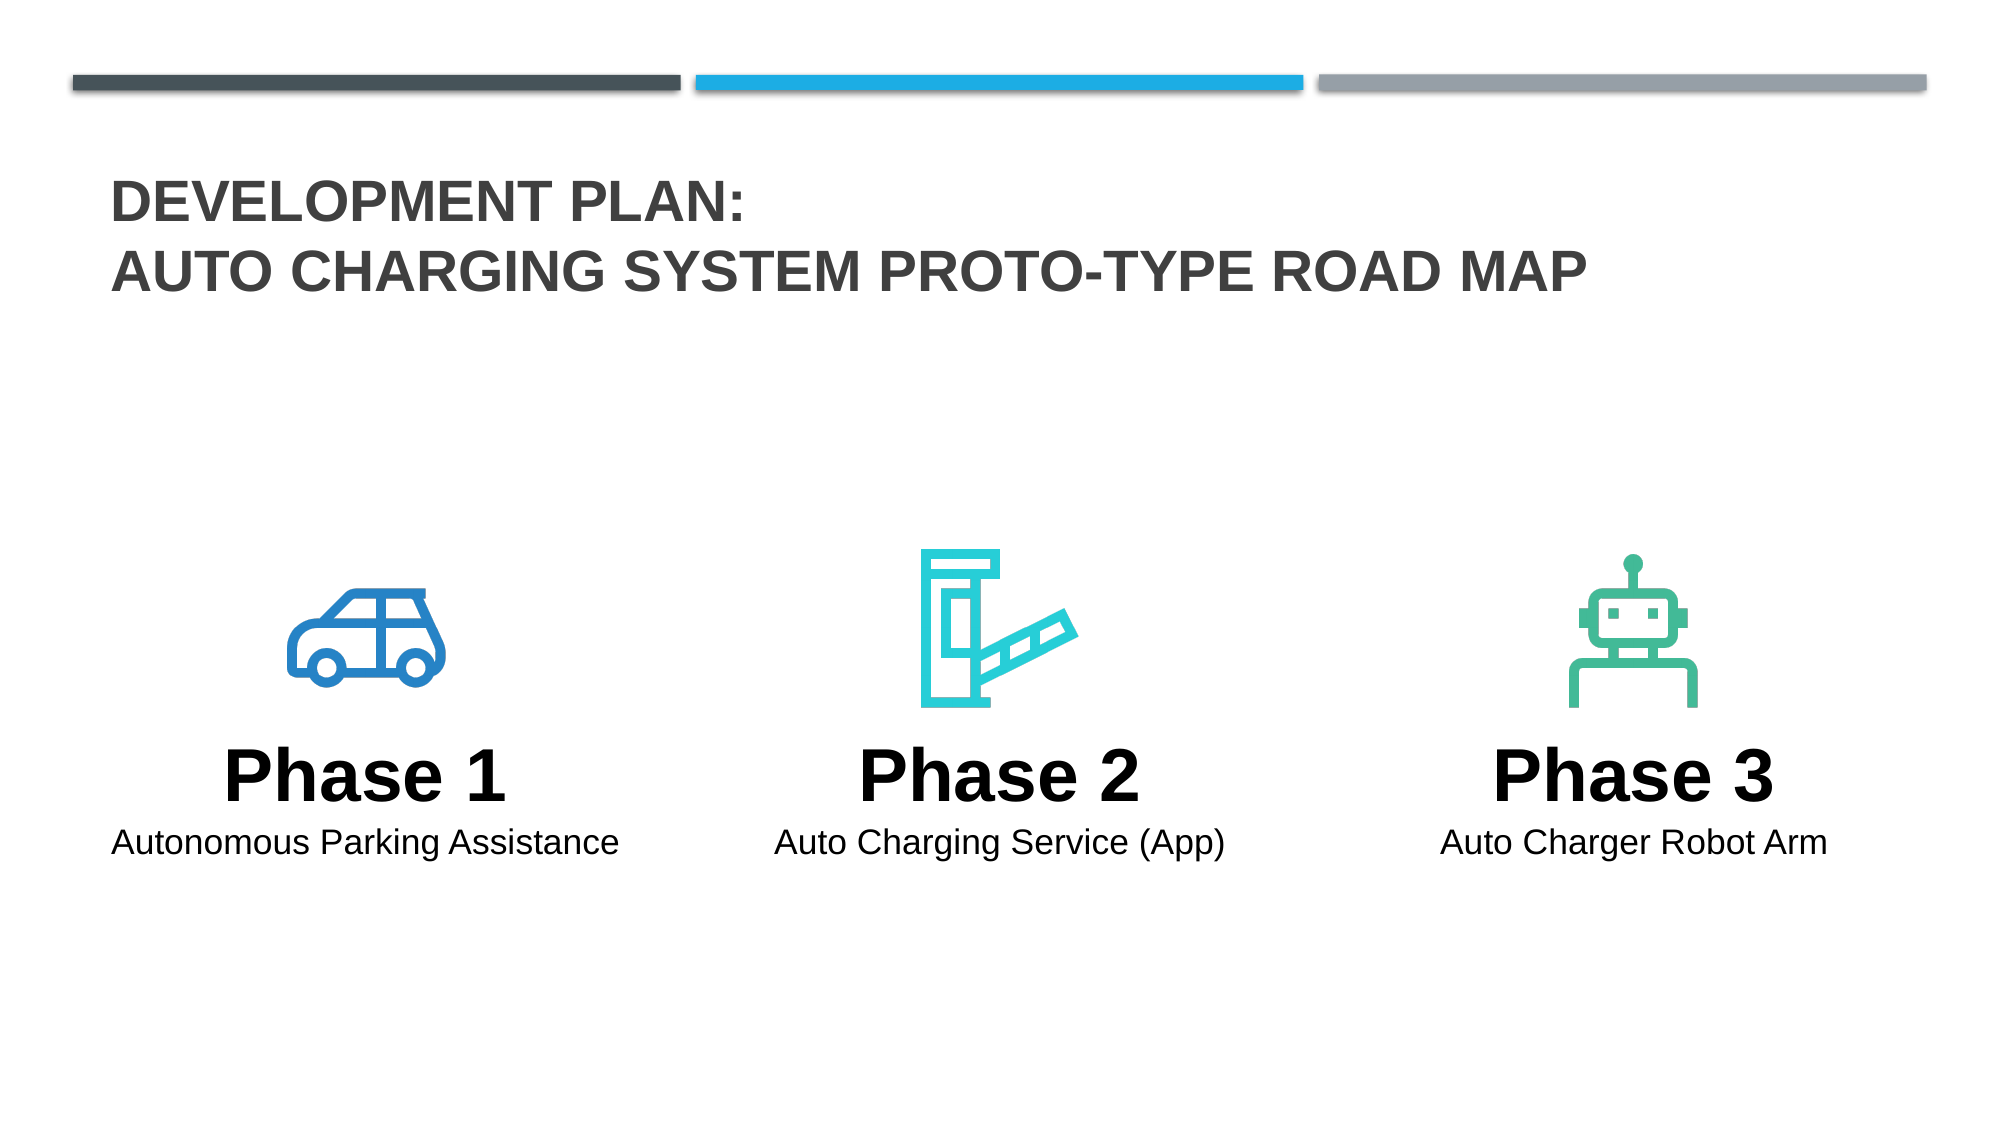

# Development plan: Auto charging system Proto-type road map
Phase 1
Autonomous Parking Assistance
Phase 2
Auto Charging Service (App)
Phase 3
Auto Charger Robot Arm